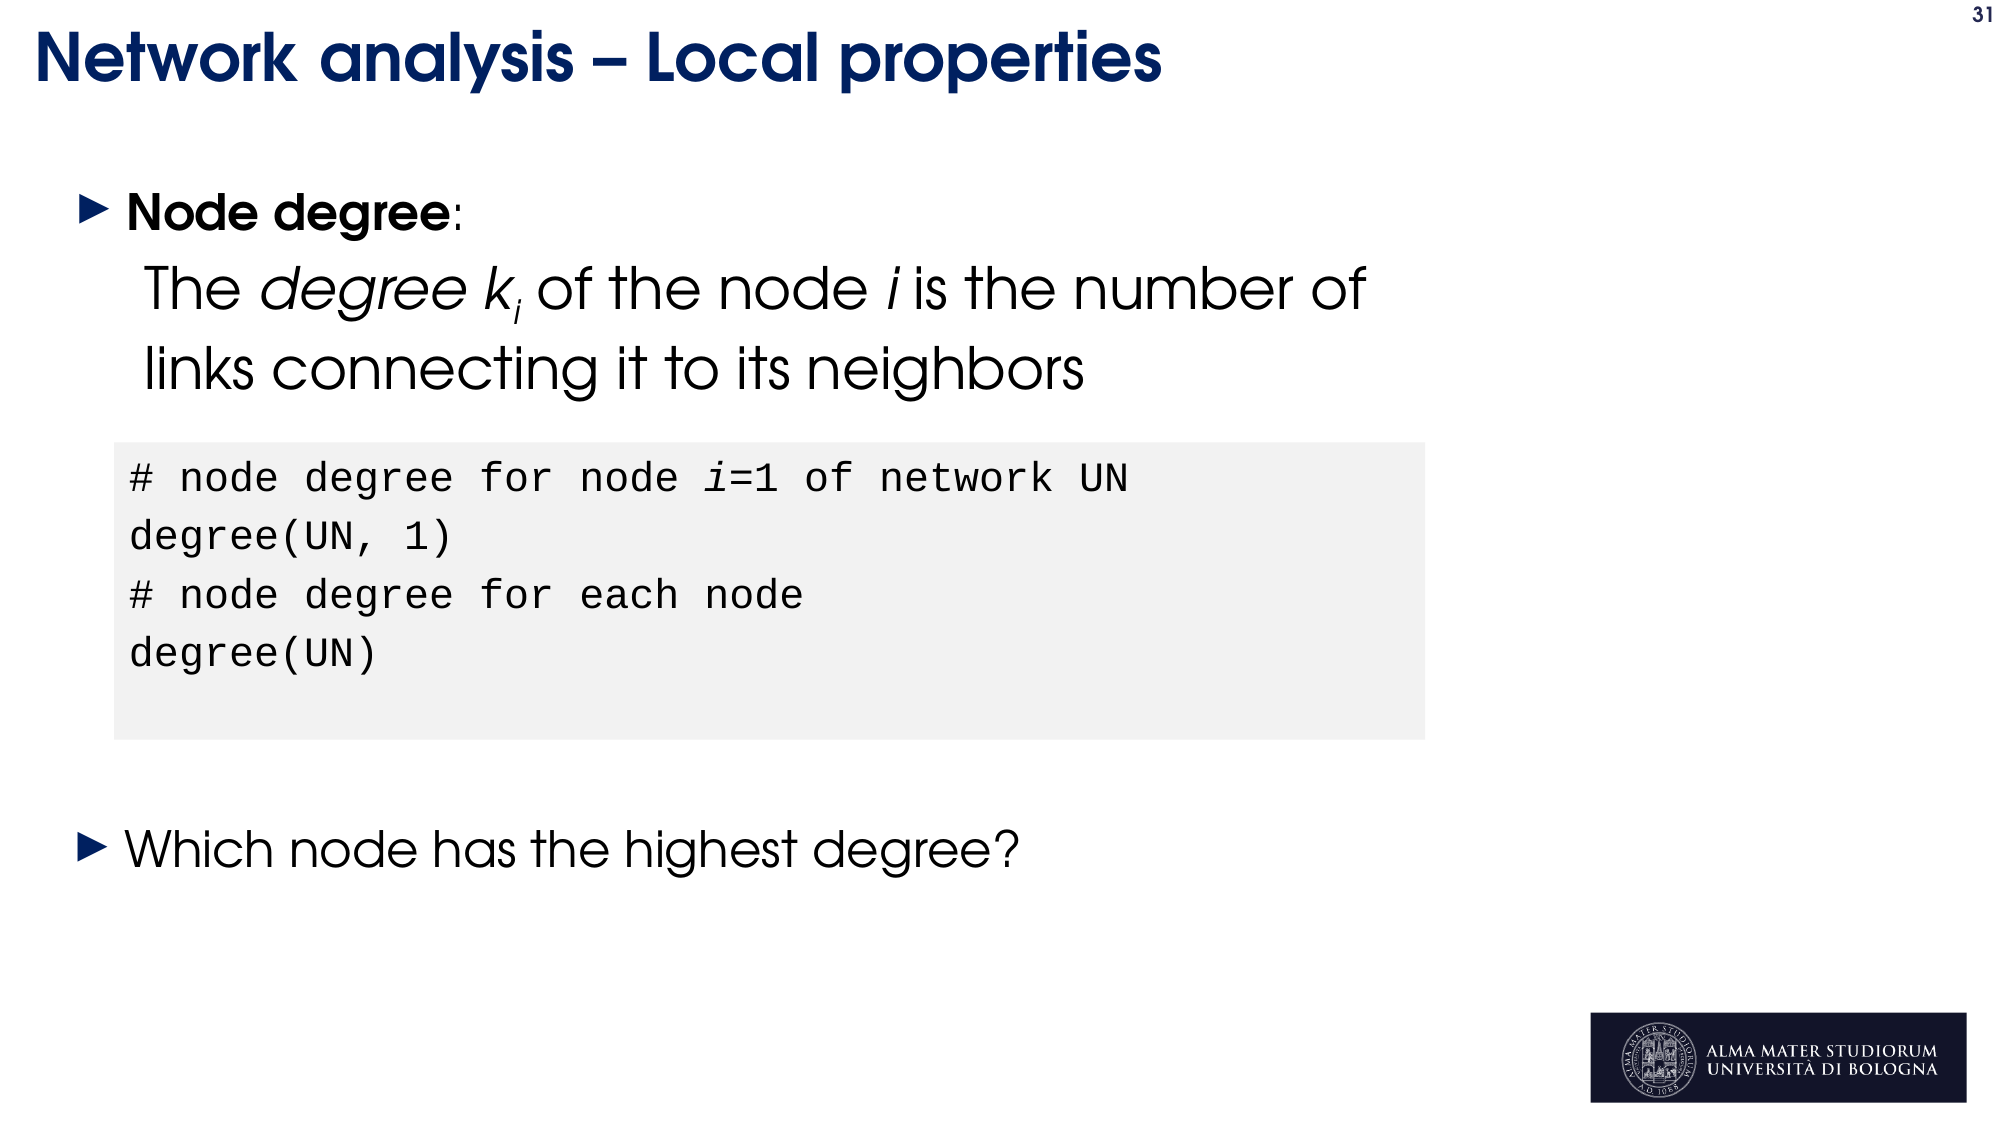

Network analysis – Local properties
Node degree:
The degree ki of the node i is the number of links connecting it to its neighbors

# node degree for node i=1 of network UN
degree(UN, 1)
# node degree for each node
degree(UN)

Which node has the highest degree?